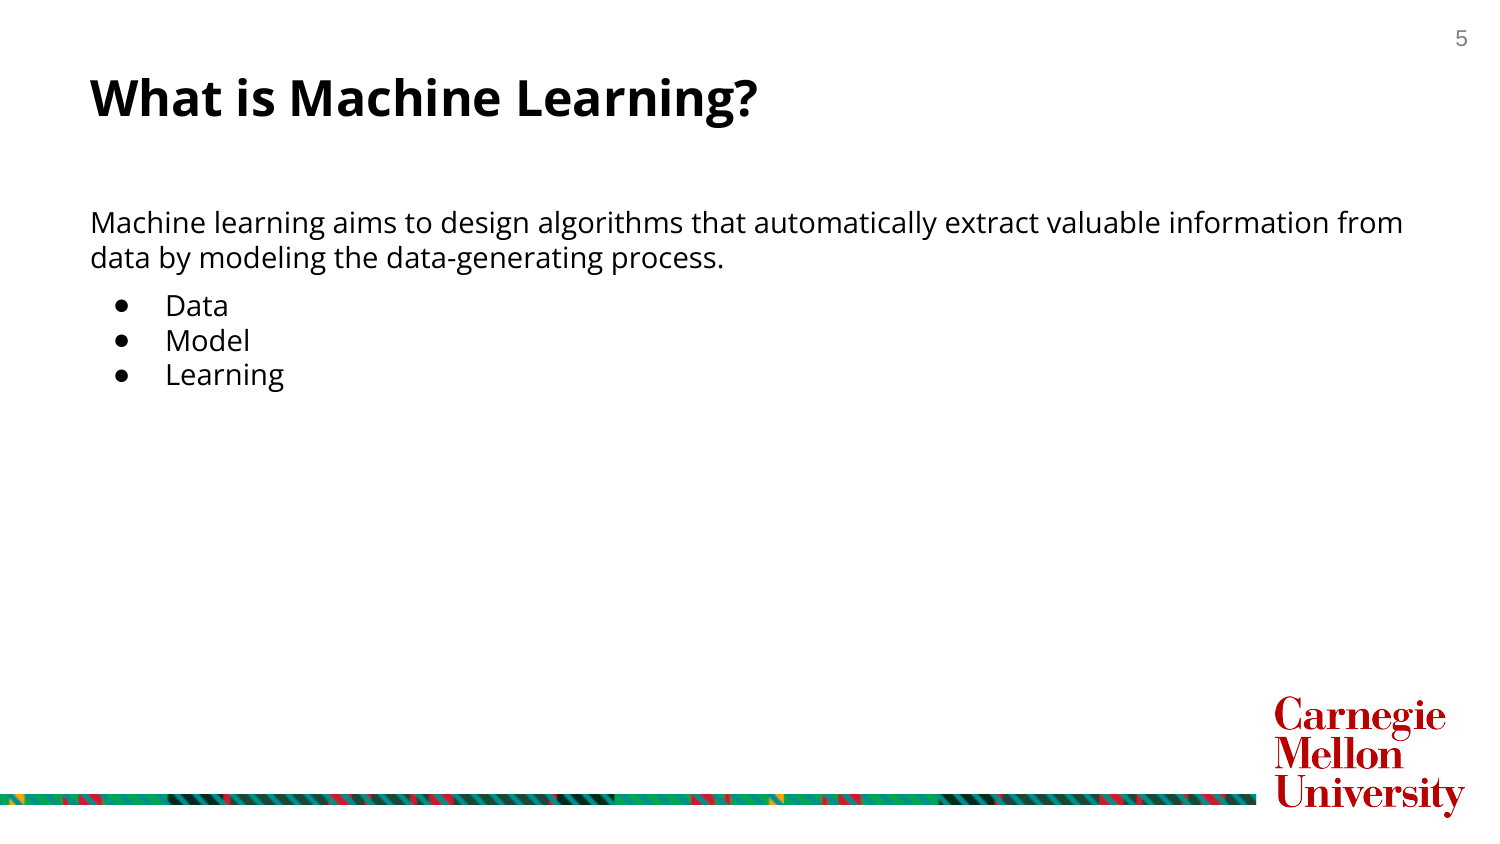

# What is Machine Learning?
Machine learning aims to design algorithms that automatically extract valuable information from data by modeling the data-generating process.
Data
Model
Learning